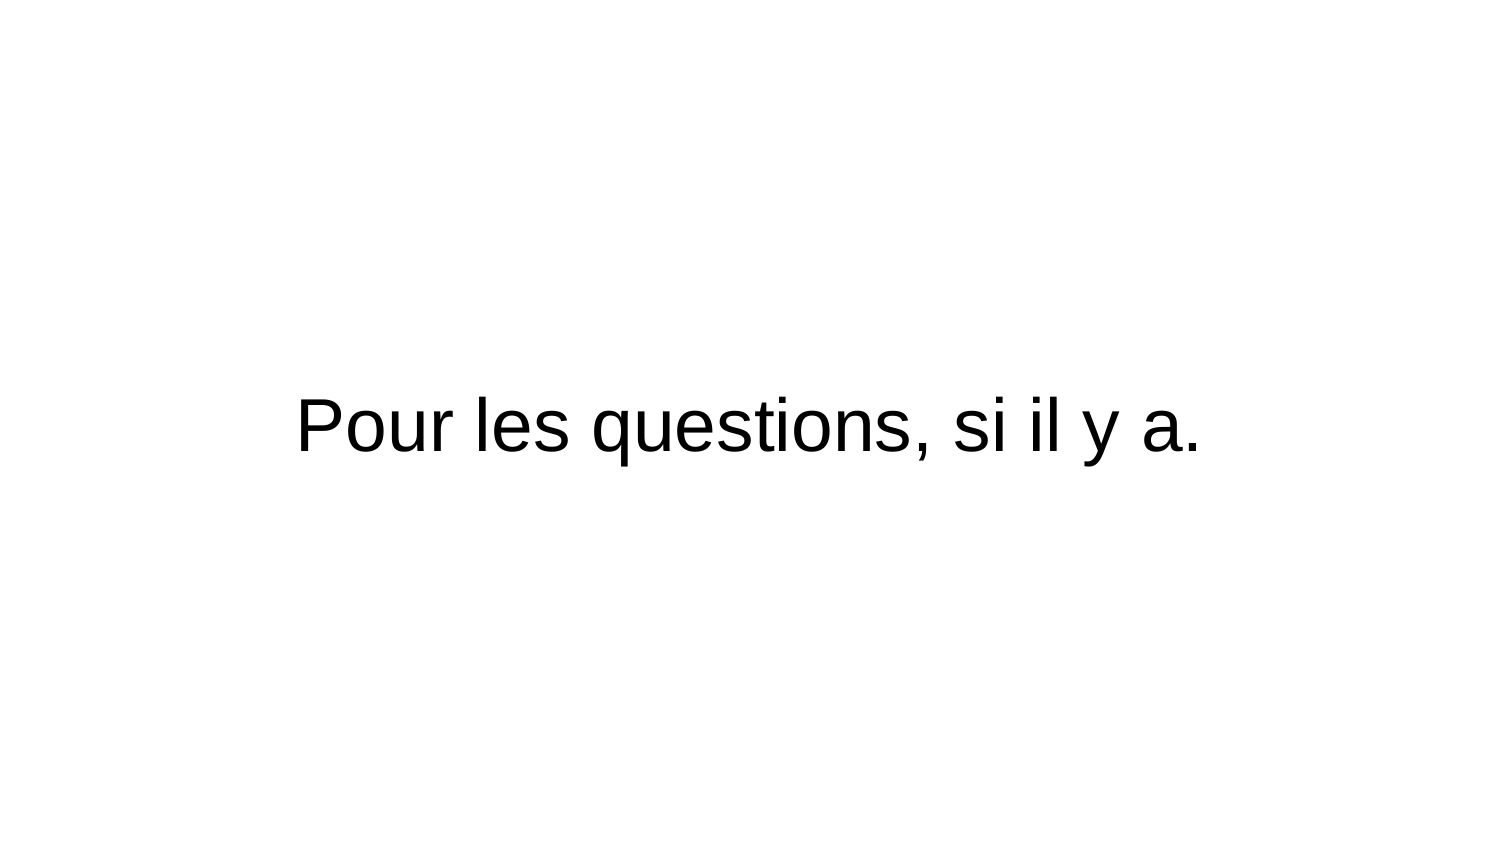

# Pour les questions, si il y a.